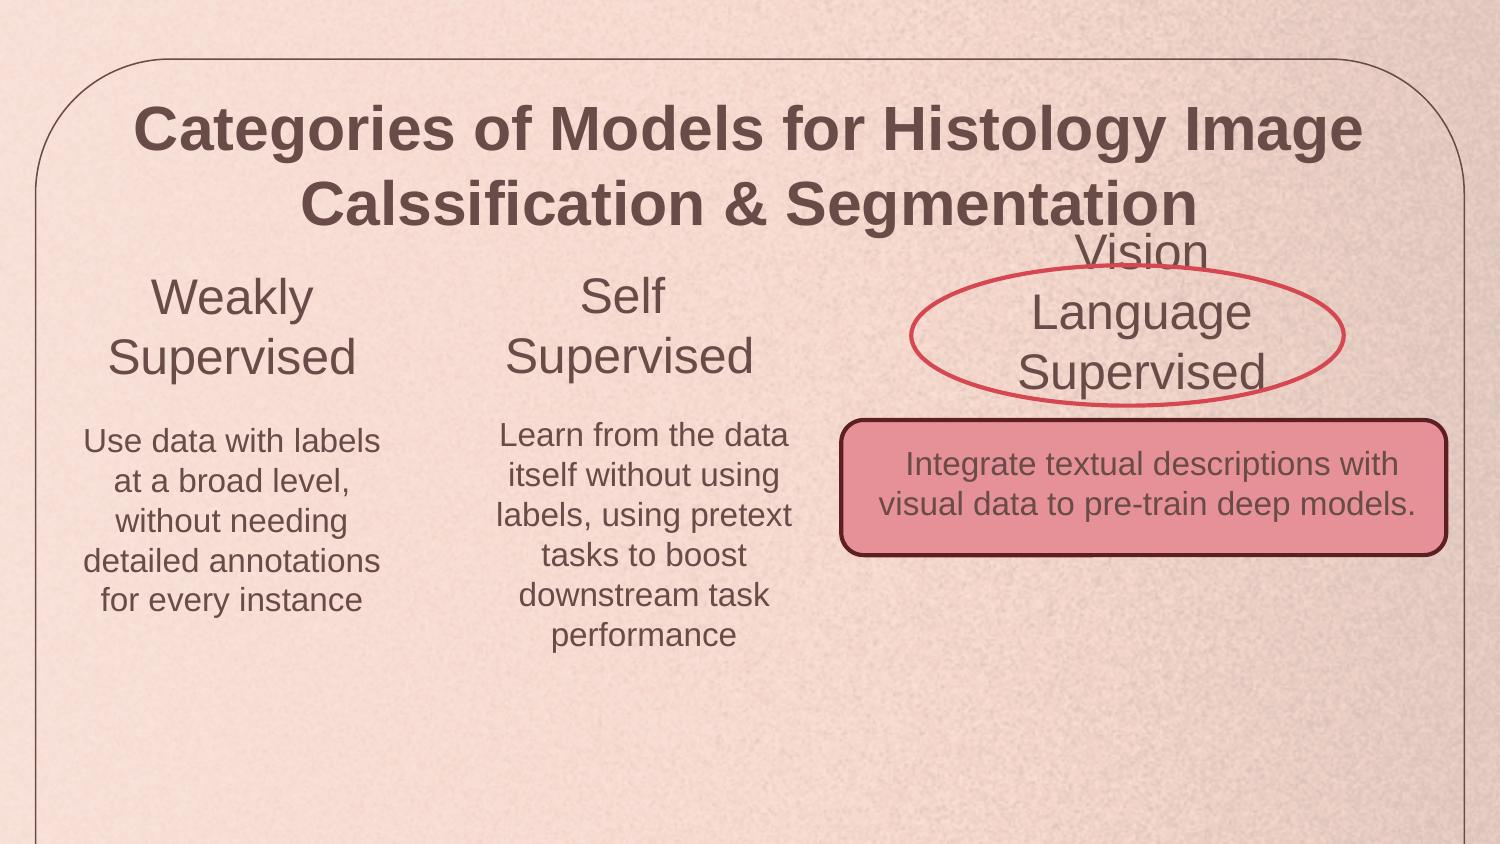

# Categories of Models for Histology Image Calssification & Segmentation
Self
Supervised
Weakly Supervised

Vision Language Supervised
Learn from the data itself without using labels, using pretext tasks to boost downstream task performance
Use data with labels at a broad level, without needing detailed annotations for every instance

Integrate textual descriptions with visual data to pre-train deep models.